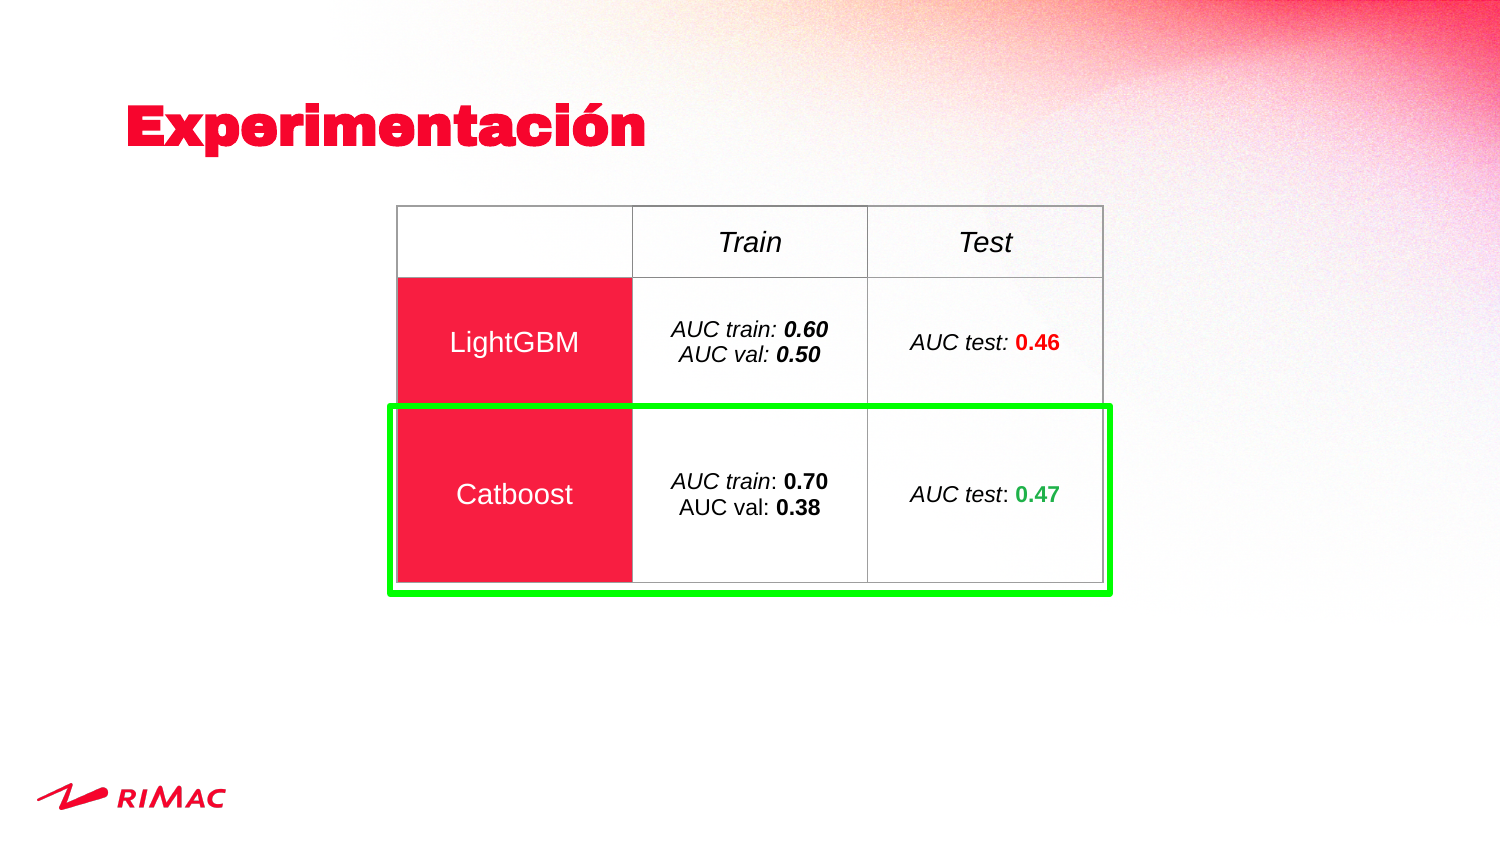

Experimentación
|  | Train | Test |
| --- | --- | --- |
| LightGBM | AUC train: 0.60 AUC val: 0.50 | AUC test: 0.46 |
| Catboost | AUC train: 0.70 AUC val: 0.38 | AUC test: 0.47 |